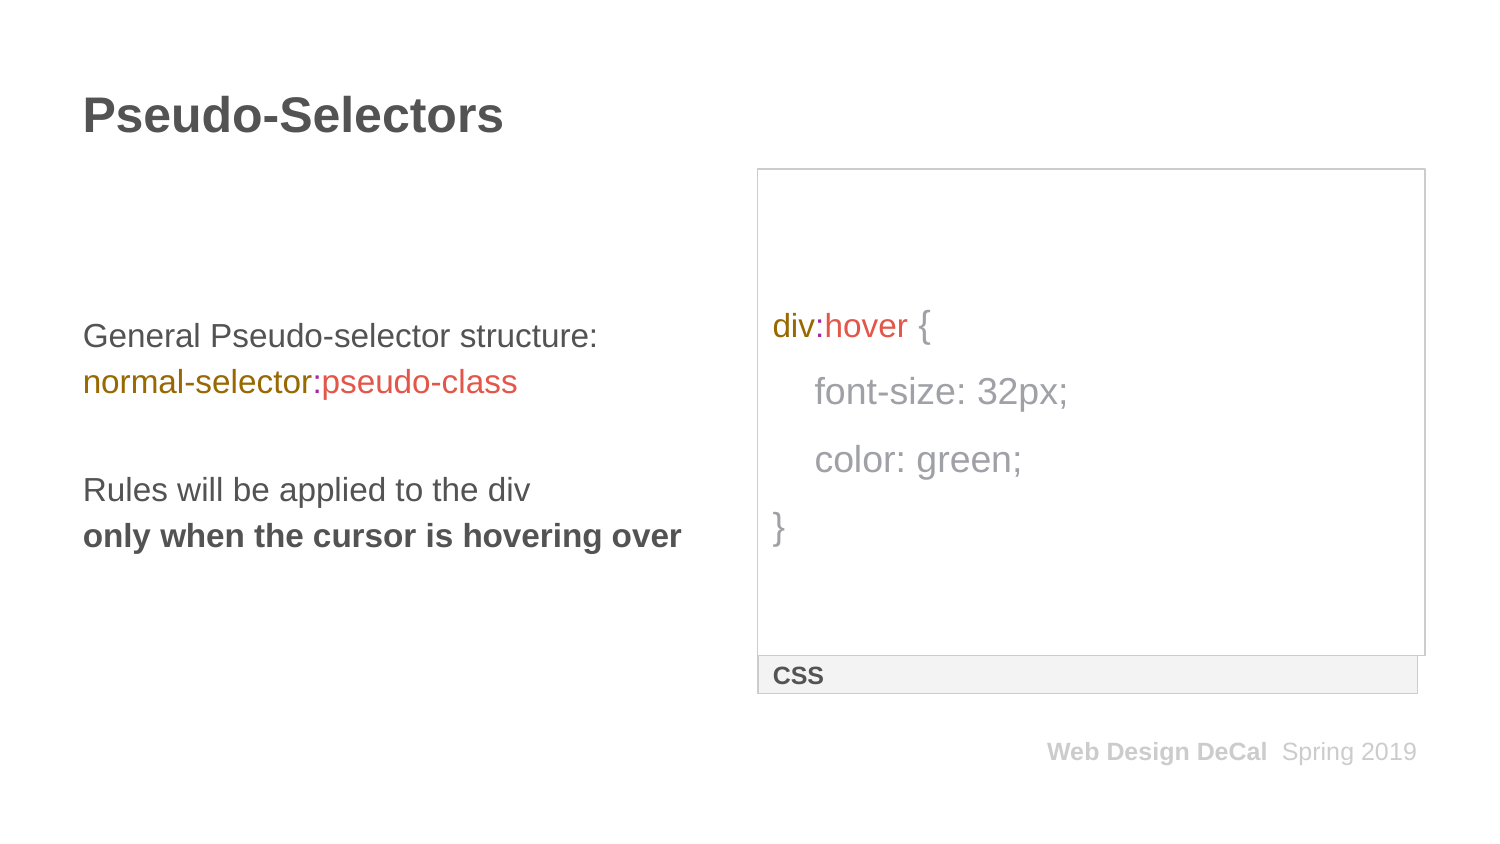

# Pseudo-Selectors
General Pseudo-selector structure:
normal-selector:pseudo-class

Rules will be applied to the div
only when the cursor is hovering over
div:hover {
    font-size: 32px;
    color: green;
}
CSS